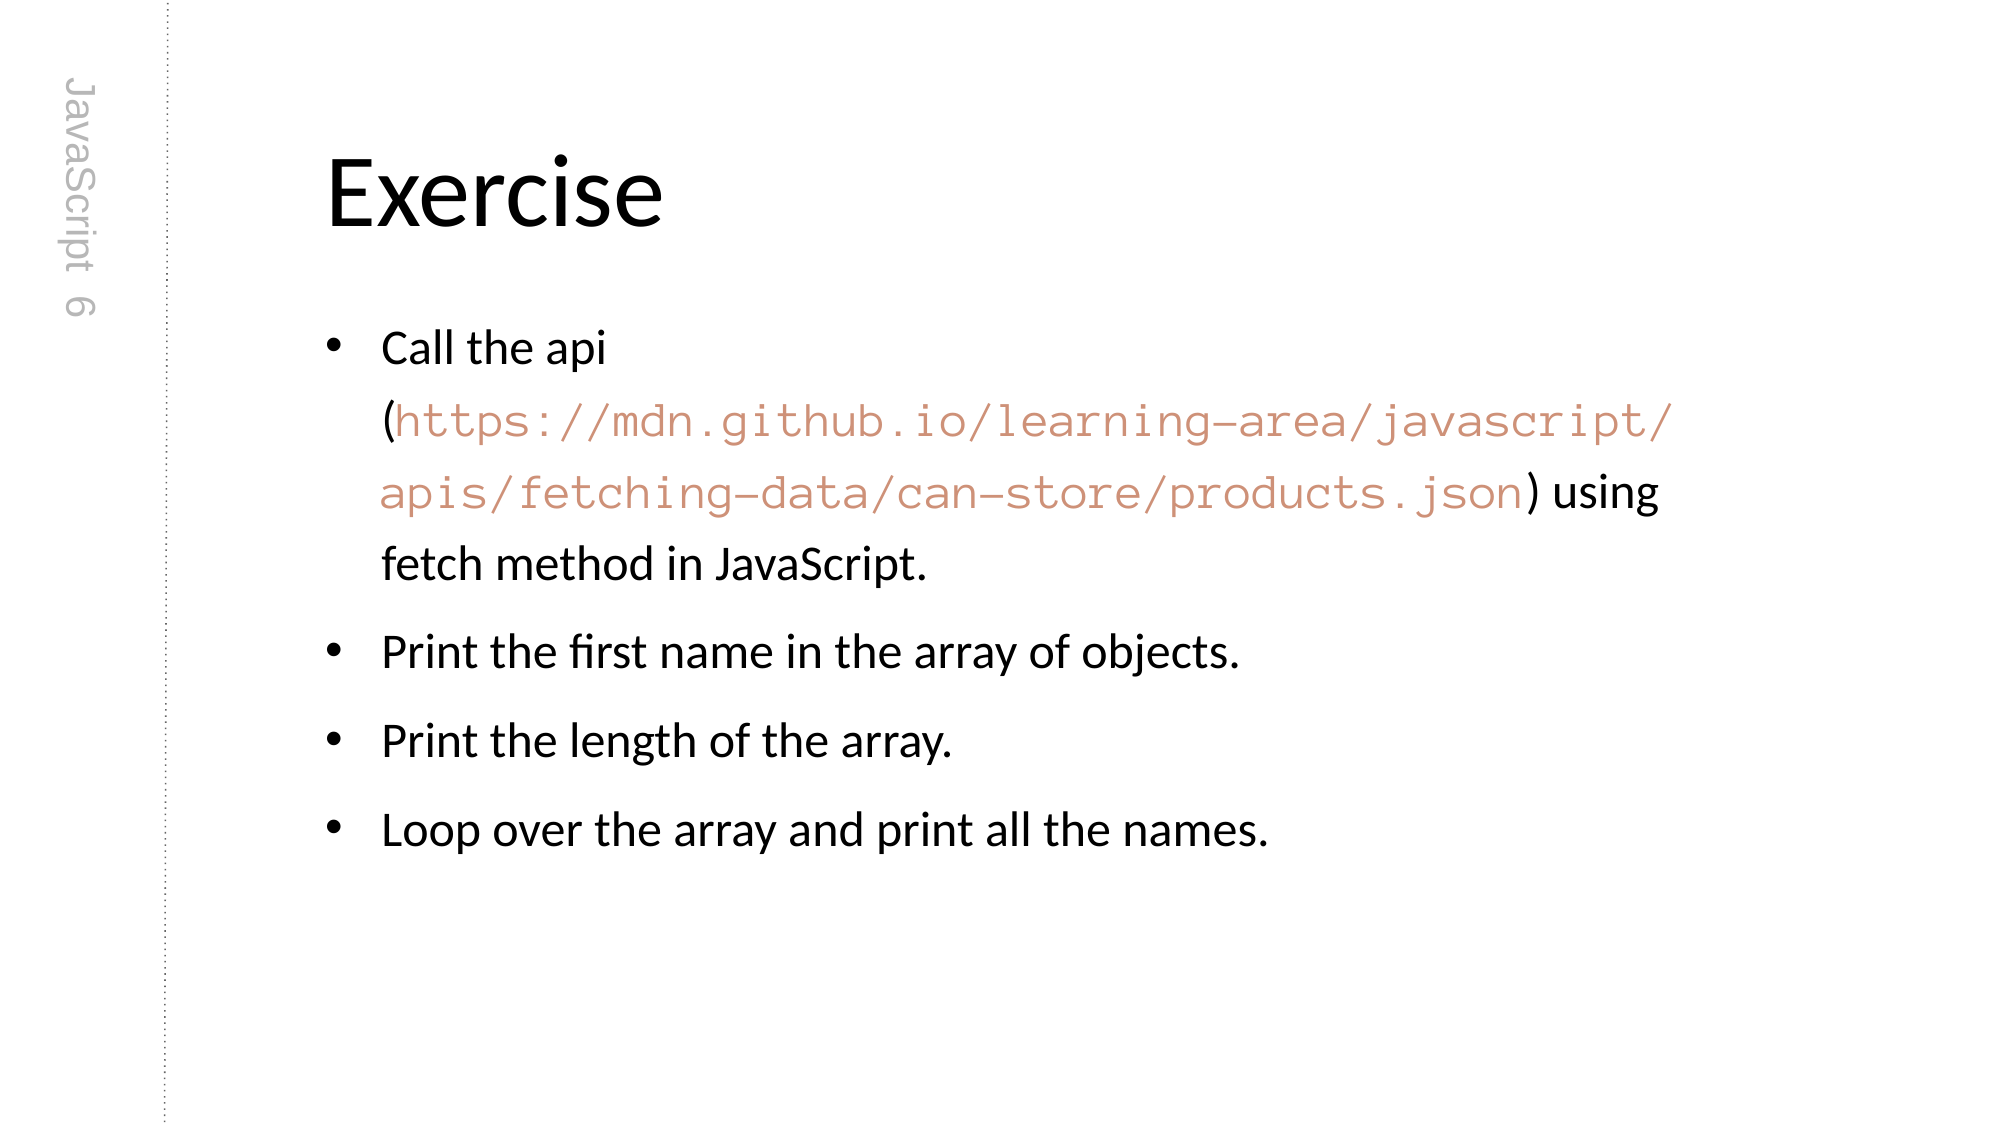

# Exercise
Call the api (https://mdn.github.io/learning-area/javascript/apis/fetching-data/can-store/products.json) using fetch method in JavaScript.
Print the first name in the array of objects.
Print the length of the array.
Loop over the array and print all the names.